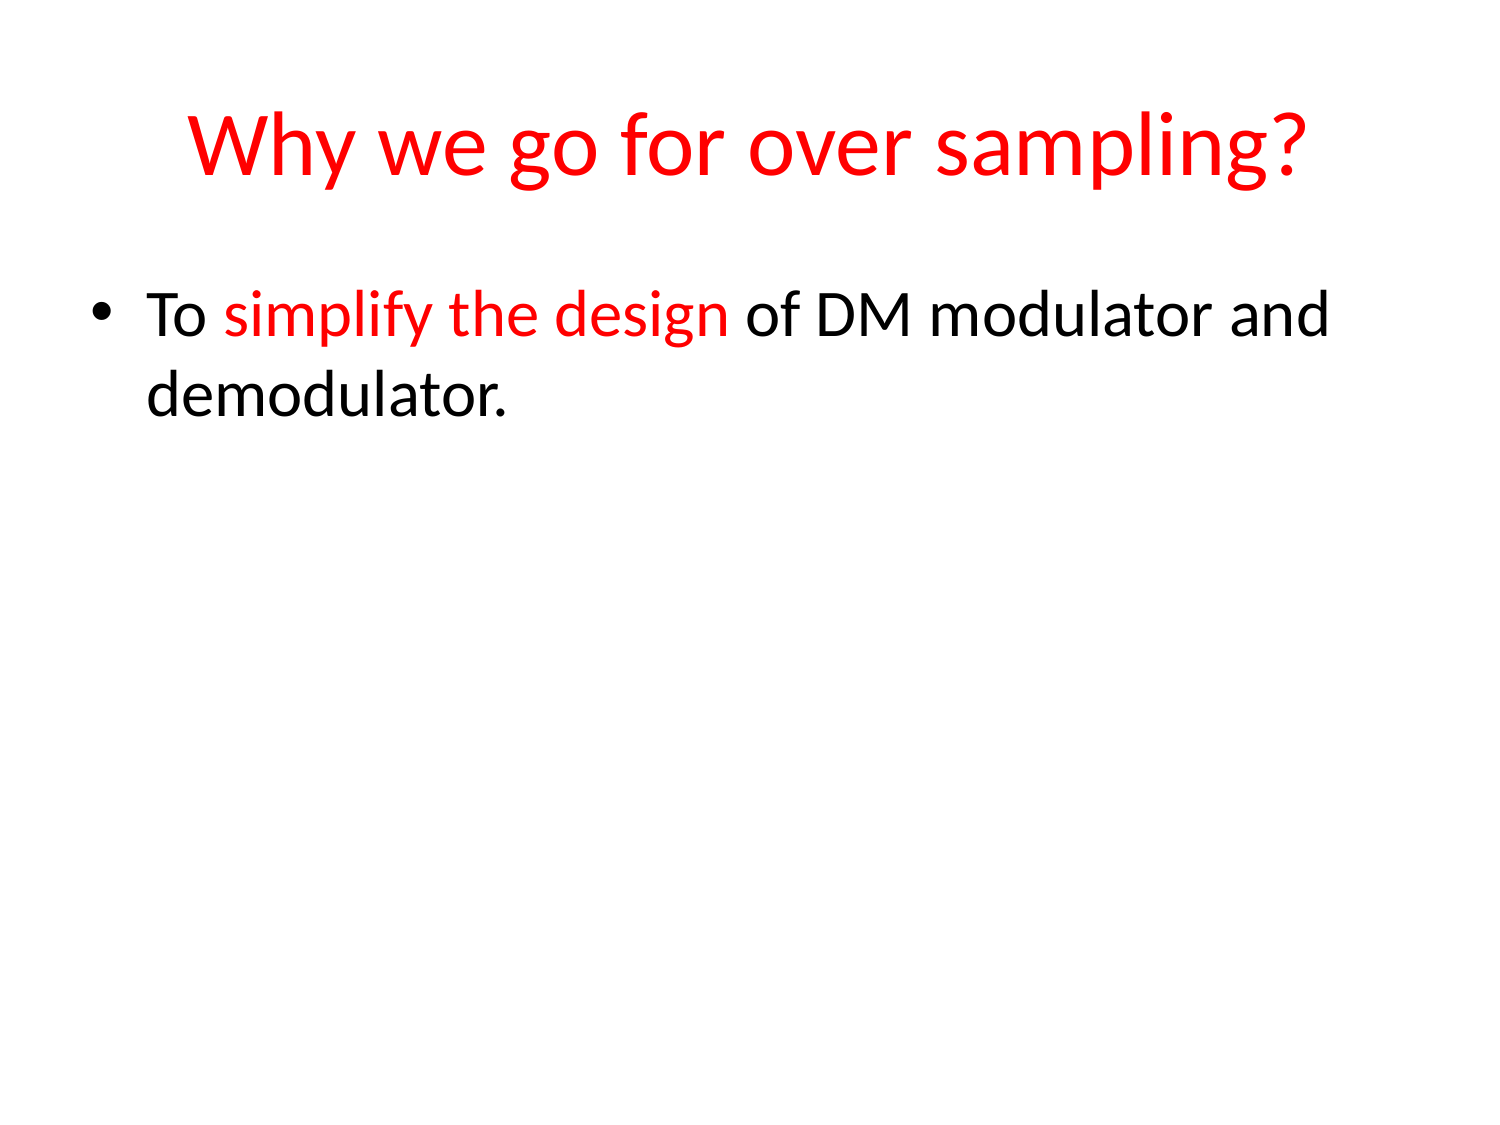

# Why we go for over sampling?
To simplify the design of DM modulator and demodulator.